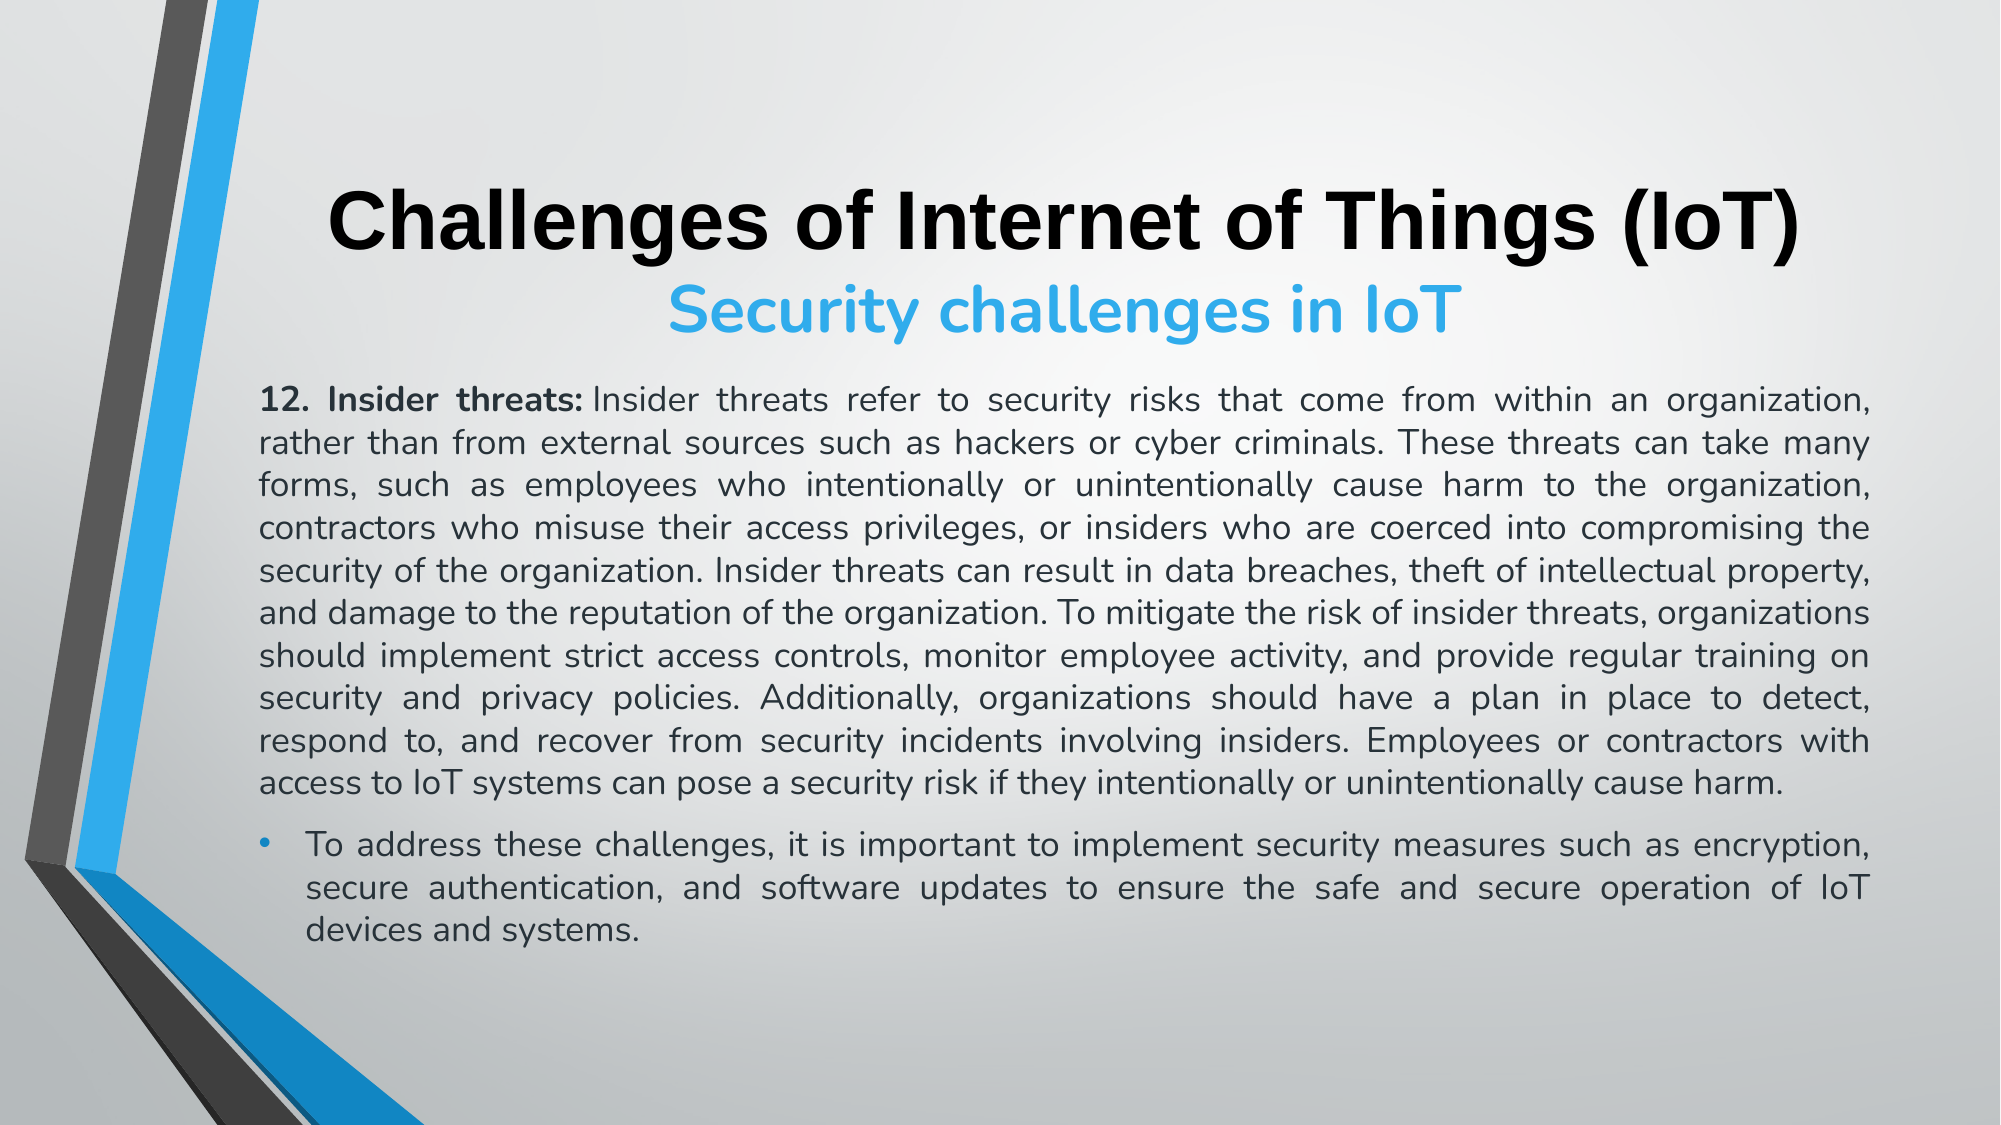

# Challenges of Internet of Things (IoT) Security challenges in IoT
12. Insider threats: Insider threats refer to security risks that come from within an organization, rather than from external sources such as hackers or cyber criminals. These threats can take many forms, such as employees who intentionally or unintentionally cause harm to the organization, contractors who misuse their access privileges, or insiders who are coerced into compromising the security of the organization. Insider threats can result in data breaches, theft of intellectual property, and damage to the reputation of the organization. To mitigate the risk of insider threats, organizations should implement strict access controls, monitor employee activity, and provide regular training on security and privacy policies. Additionally, organizations should have a plan in place to detect, respond to, and recover from security incidents involving insiders. Employees or contractors with access to IoT systems can pose a security risk if they intentionally or unintentionally cause harm.
To address these challenges, it is important to implement security measures such as encryption, secure authentication, and software updates to ensure the safe and secure operation of IoT devices and systems.